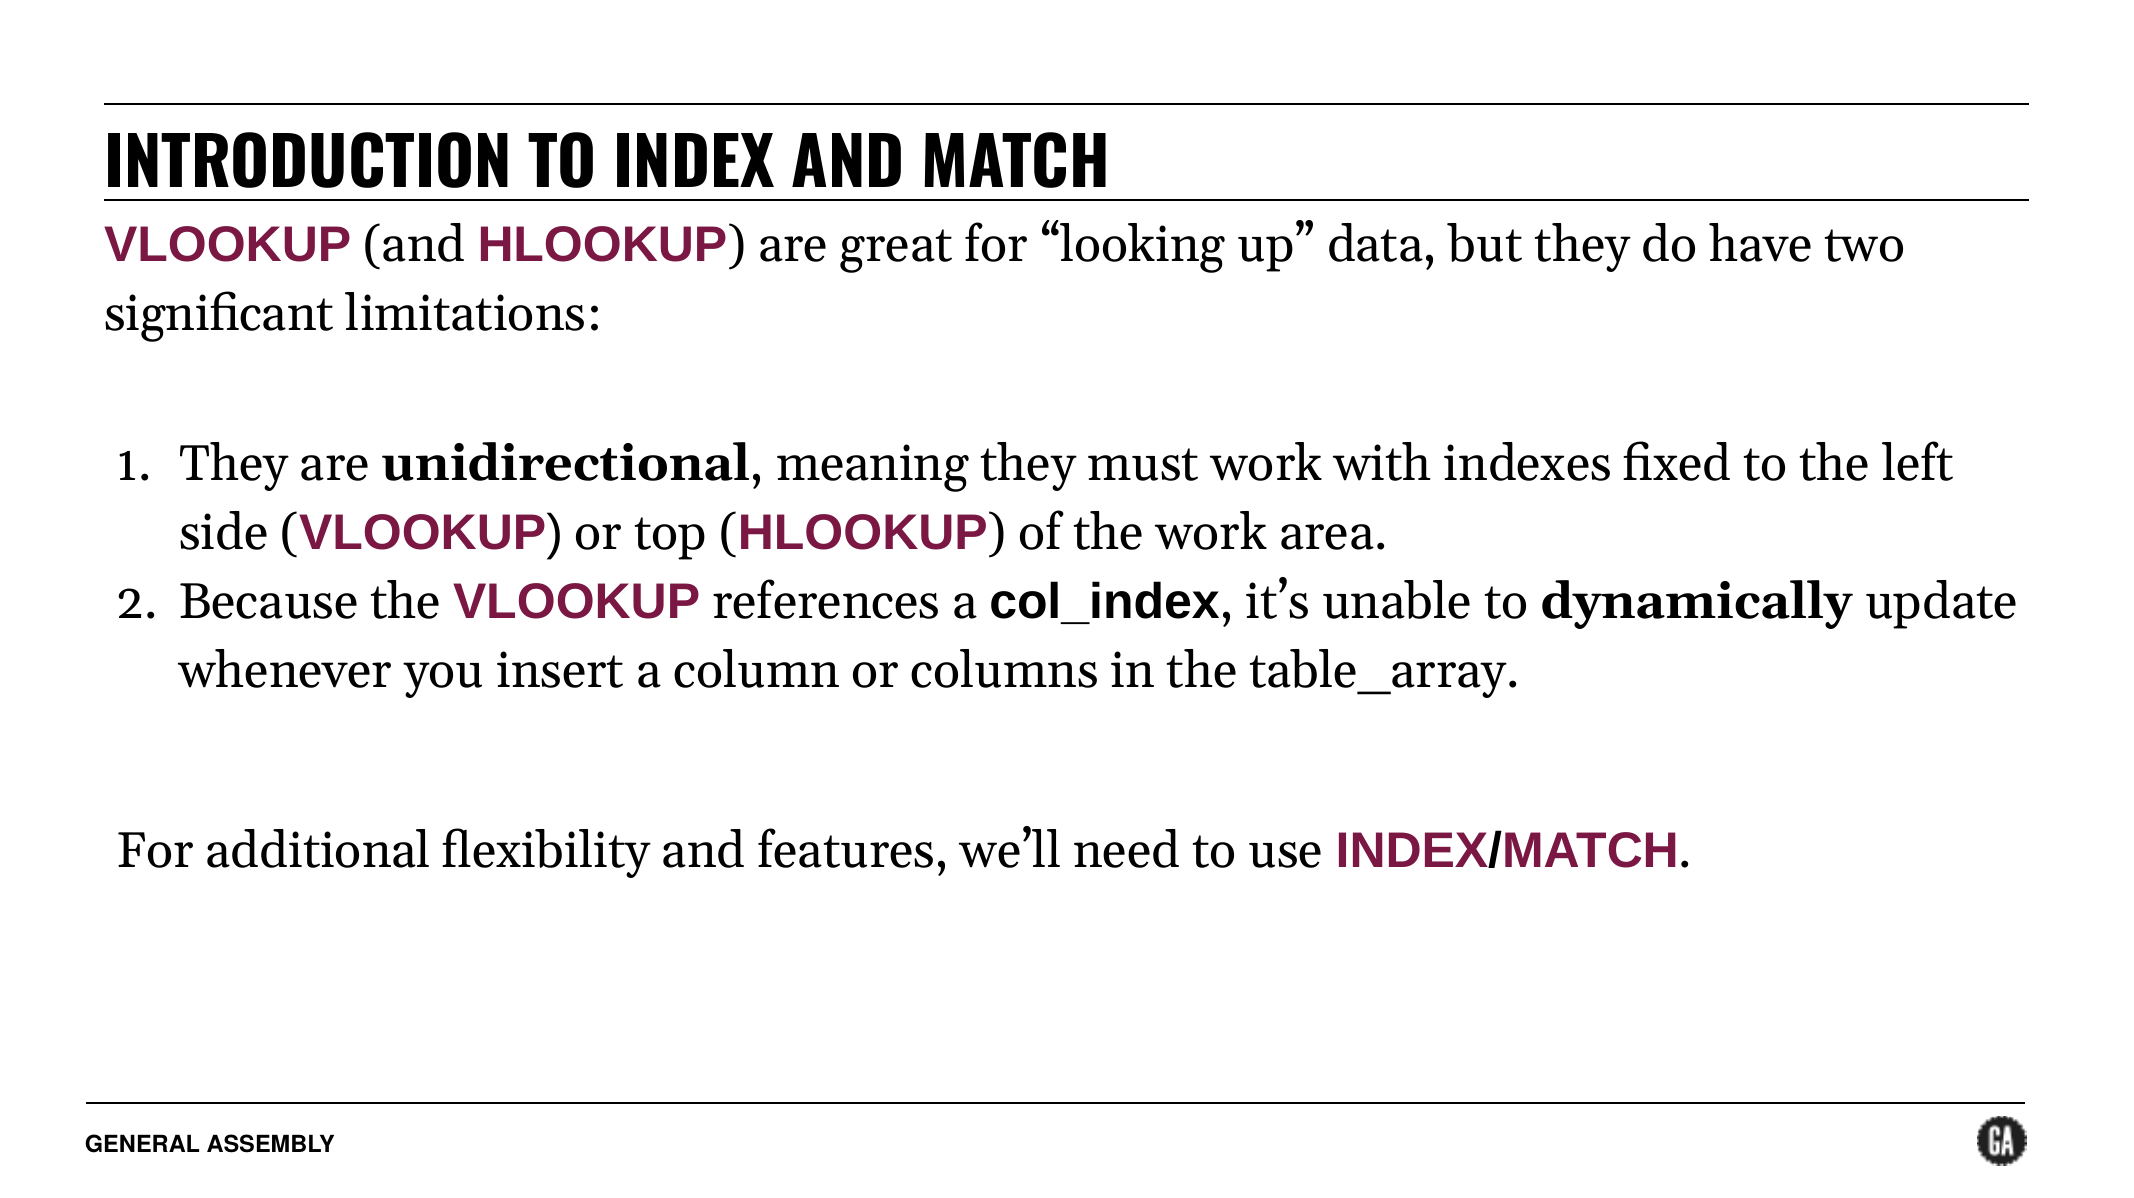

INTRODUCTION TO INDEX AND MATCH
VLOOKUP (and HLOOKUP) are great for “looking up” data, but they do have two significant limitations:
They are unidirectional, meaning they must work with indexes fixed to the left side (VLOOKUP) or top (HLOOKUP) of the work area.
Because the VLOOKUP references a col_index, it’s unable to dynamically update whenever you insert a column or columns in the table_array.

 For additional flexibility and features, we’ll need to use INDEX/MATCH.